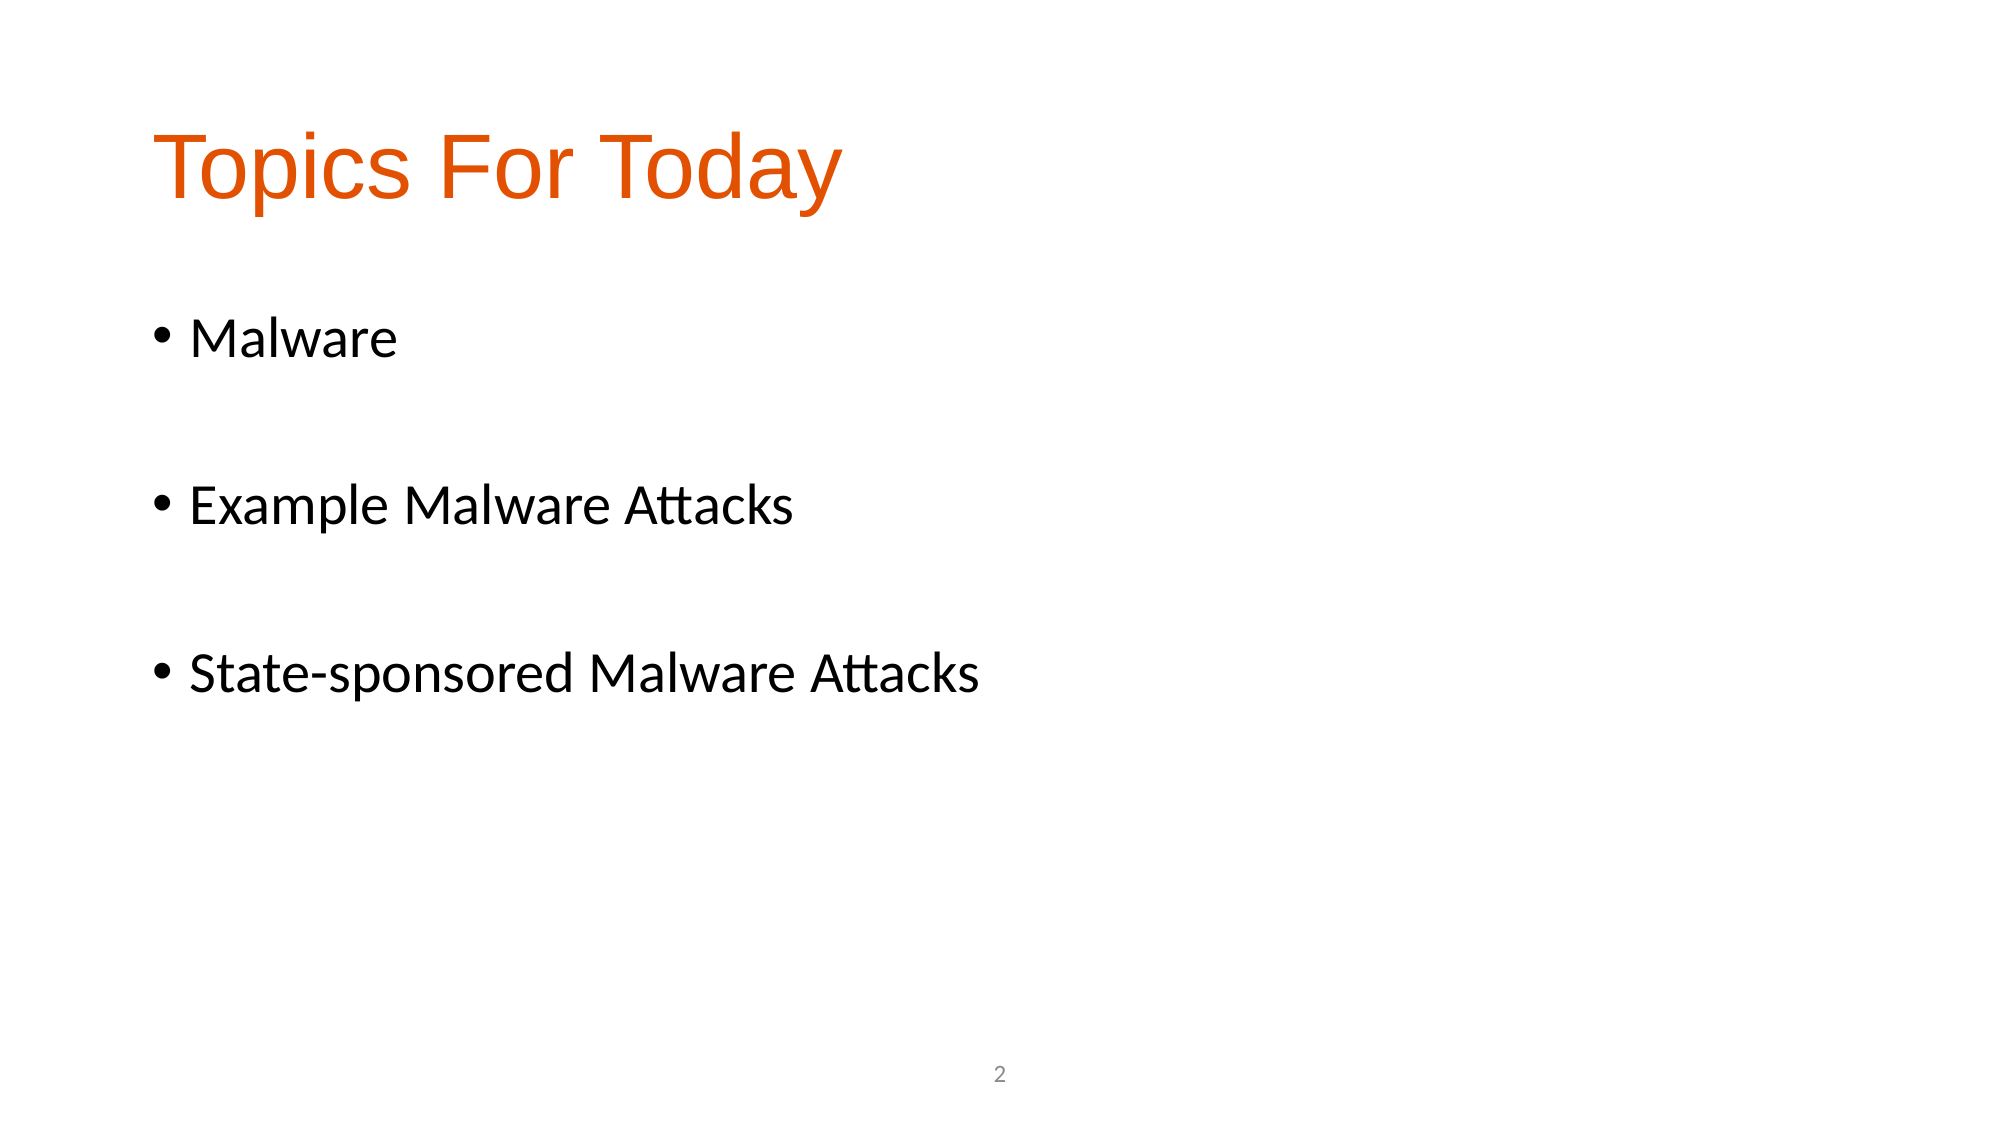

# Topics For Today
Malware

Example Malware Attacks

State-sponsored Malware Attacks

2